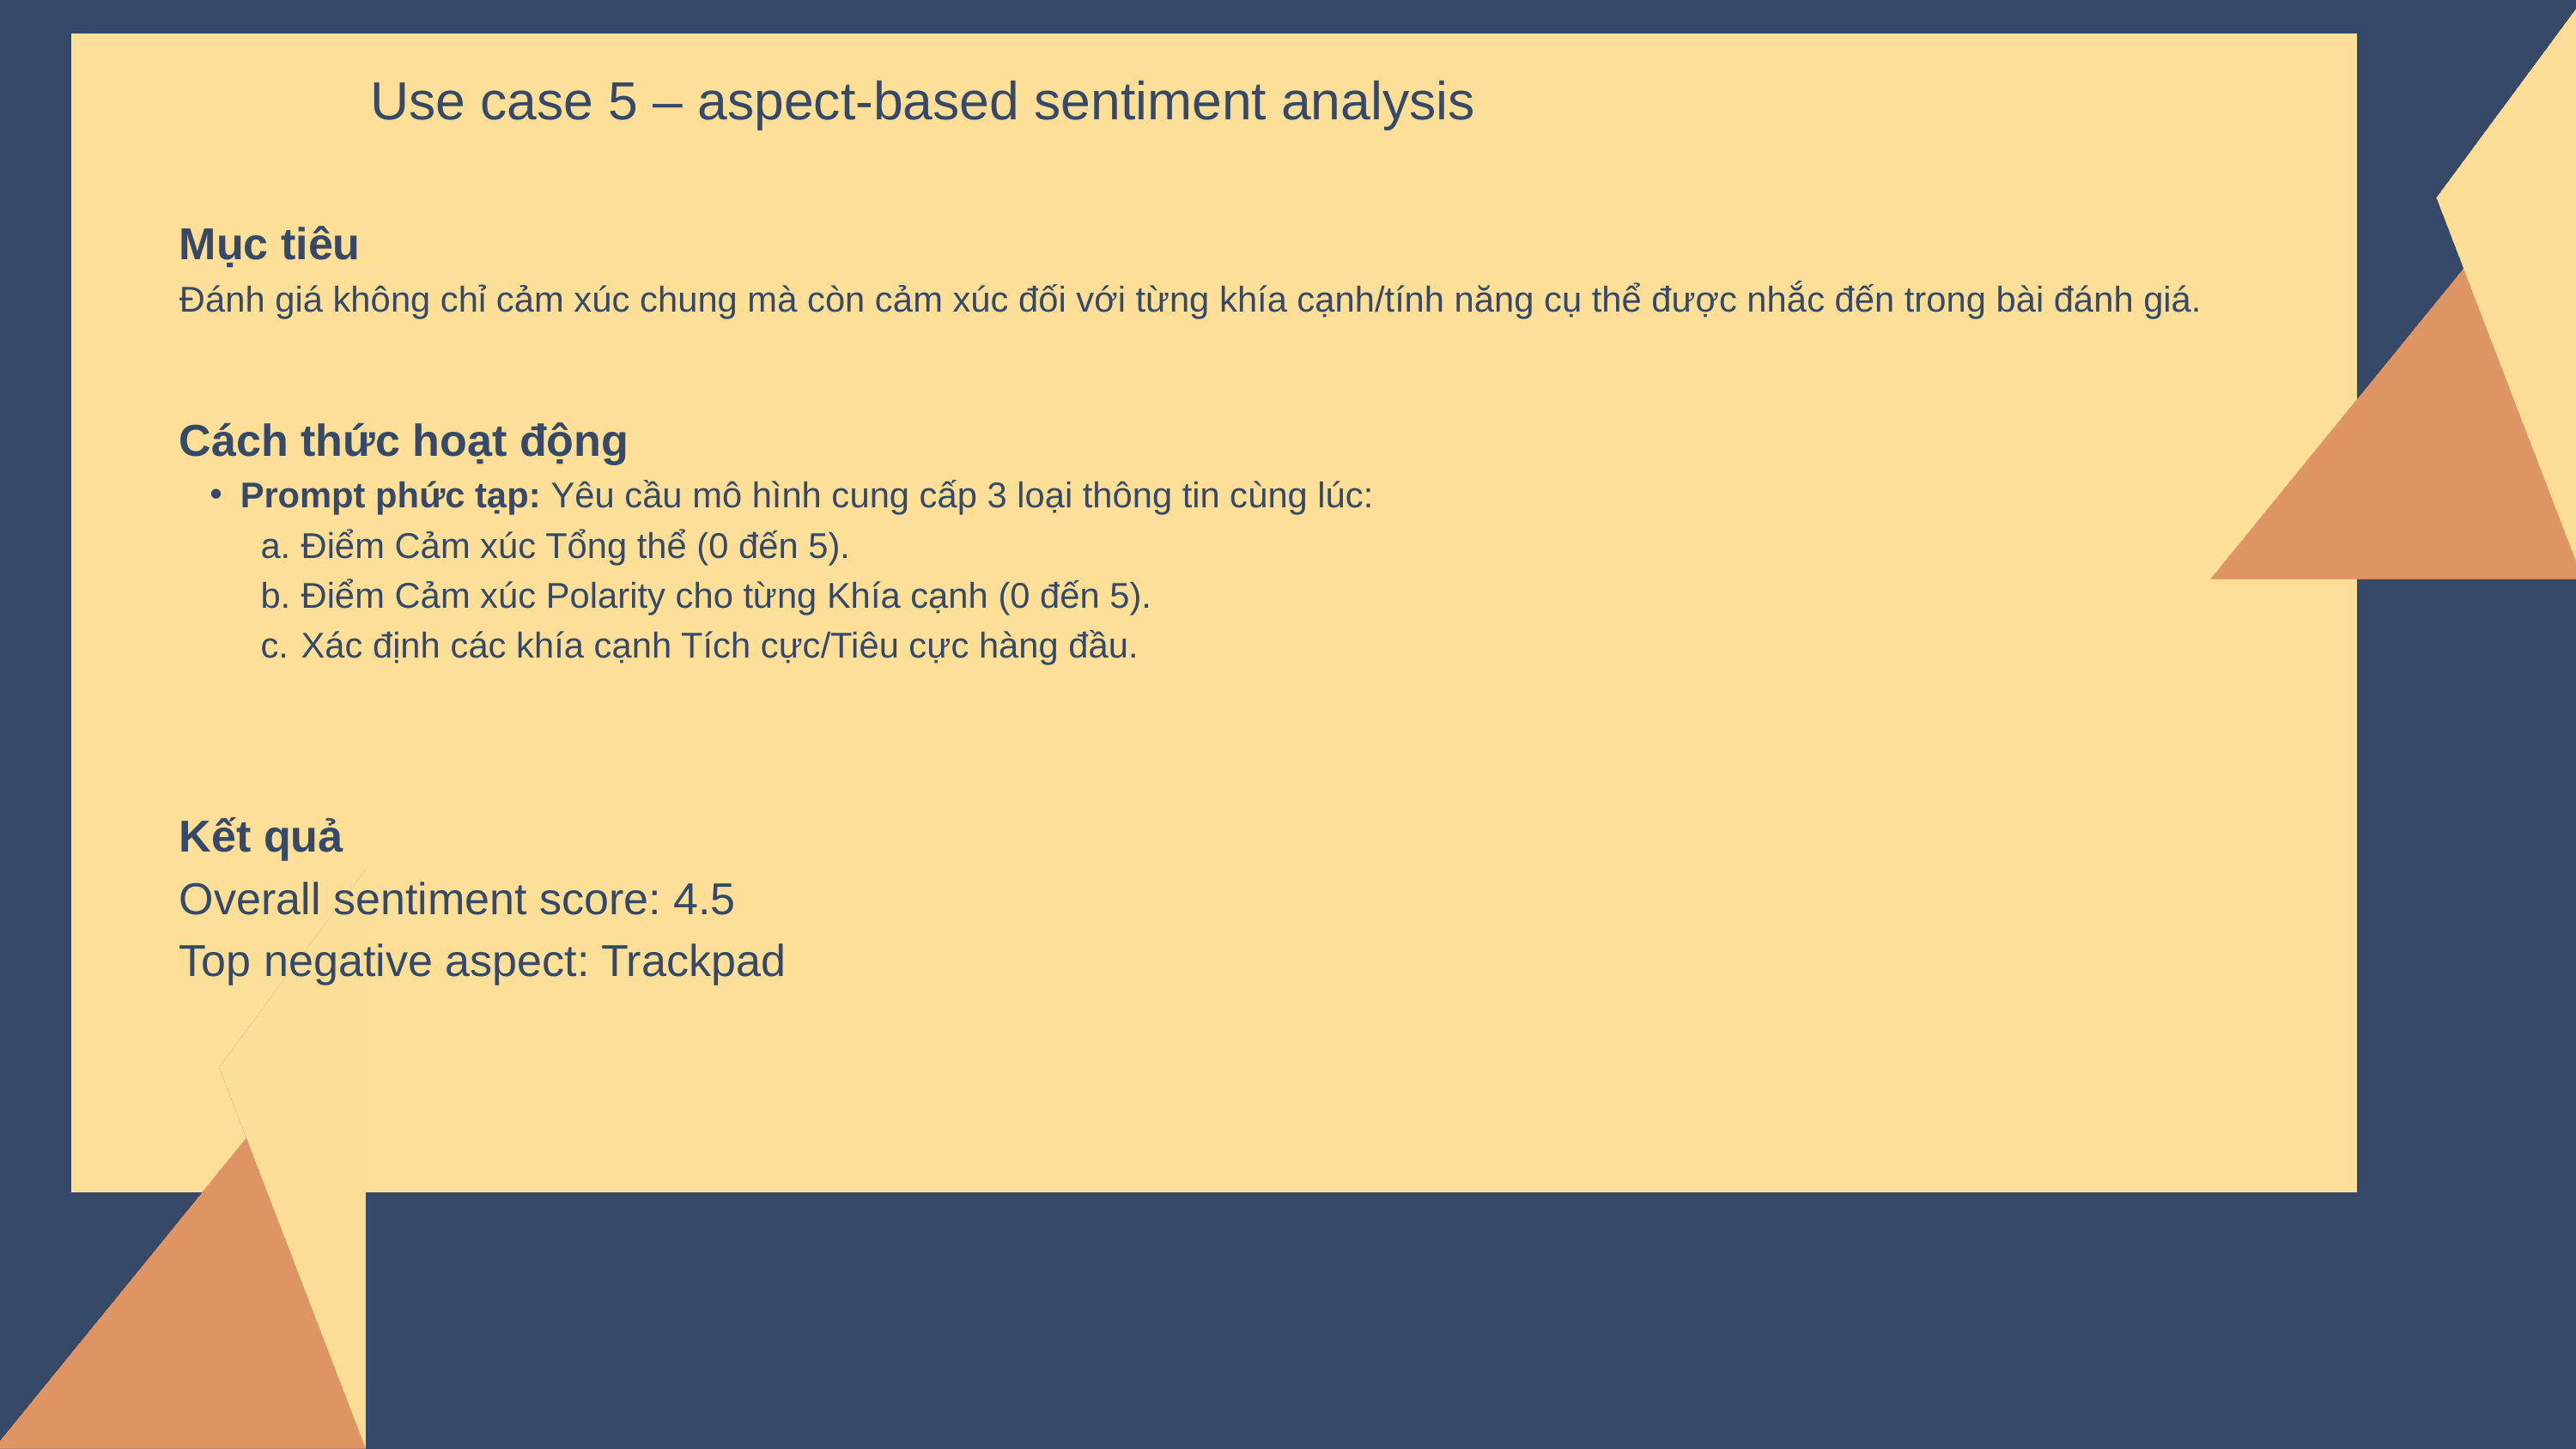

Use case 5 – aspect-based sentiment analysis

Mục tiêu
Đánh giá không chỉ cảm xúc chung mà còn cảm xúc đối với từng khía cạnh/tính năng cụ thể được nhắc đến trong bài đánh giá.
Cách thức hoạt động
Prompt phức tạp: Yêu cầu mô hình cung cấp 3 loại thông tin cùng lúc:
Điểm Cảm xúc Tổng thể (0 đến 5).
Điểm Cảm xúc Polarity cho từng Khía cạnh (0 đến 5).
Xác định các khía cạnh Tích cực/Tiêu cực hàng đầu.

Kết quả
Overall sentiment score: 4.5
Top negative aspect: Trackpad